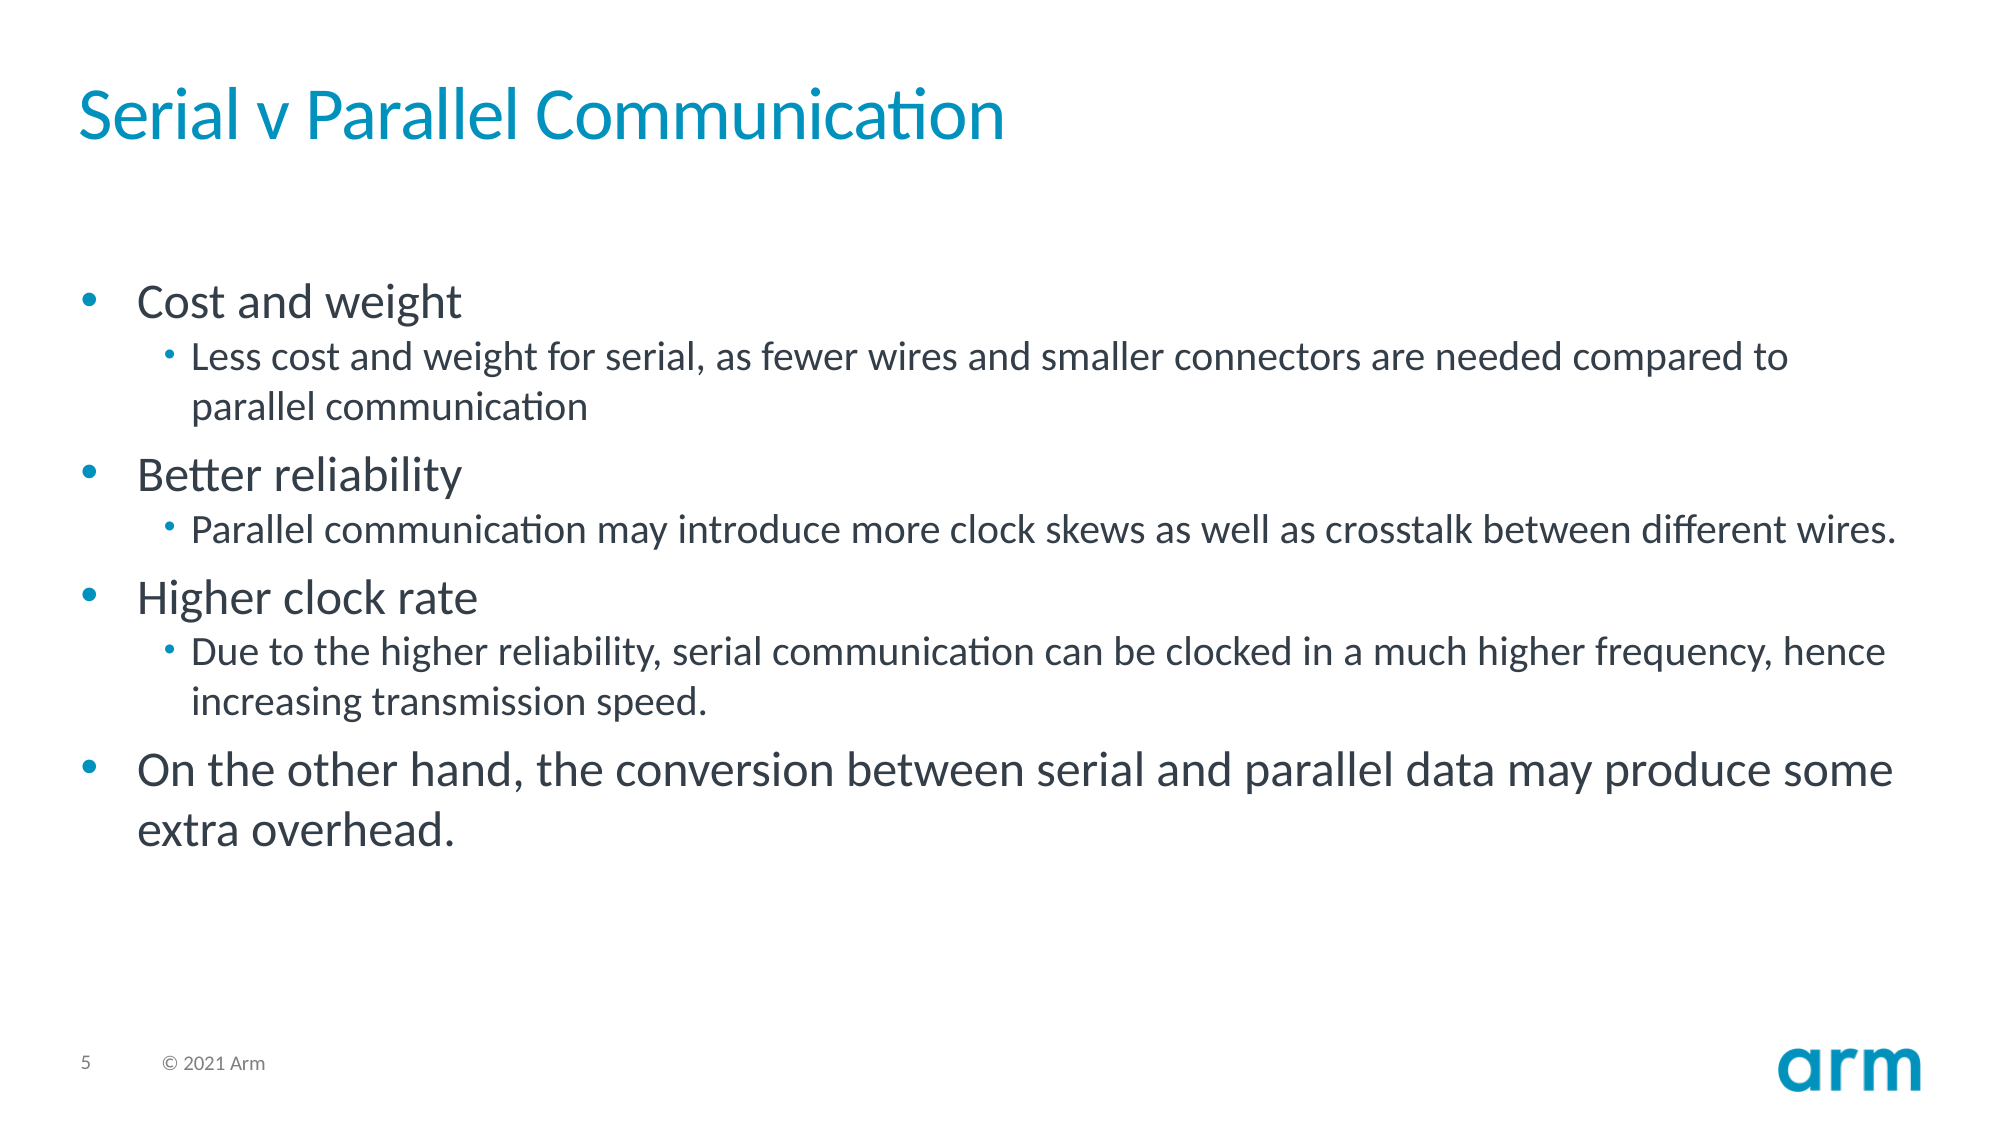

# Serial v Parallel Communication
Cost and weight
Less cost and weight for serial, as fewer wires and smaller connectors are needed compared to parallel communication
Better reliability
Parallel communication may introduce more clock skews as well as crosstalk between different wires.
Higher clock rate
Due to the higher reliability, serial communication can be clocked in a much higher frequency, hence increasing transmission speed.
On the other hand, the conversion between serial and parallel data may produce some extra overhead.